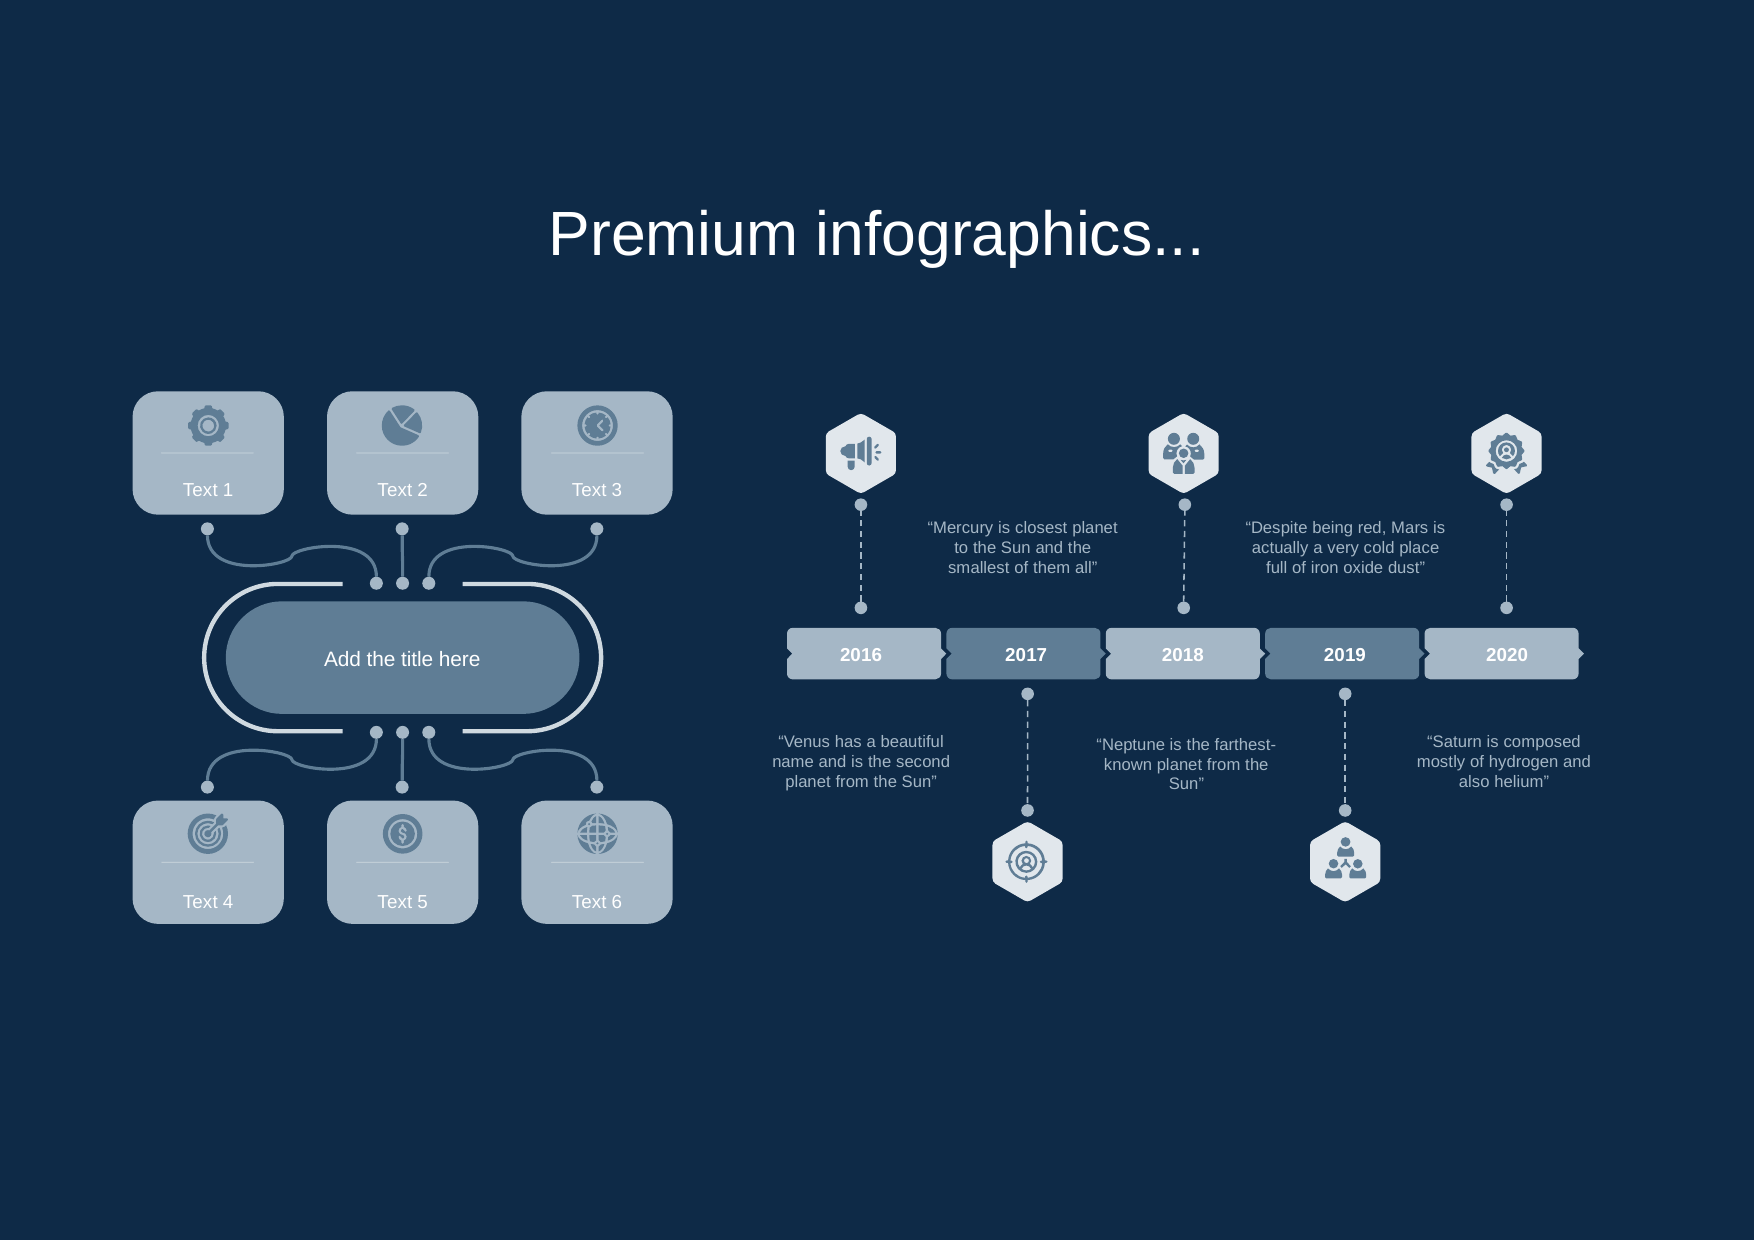

Premium infographics...

Text 2
Text 3
Text 1

“Mercury is closest planet to the Sun and the smallest of them all”
“Despite being red, Mars is actually a very cold place full of iron oxide dust”

Add the title here
2016
2017
2018
2019
2020

“Venus has a beautiful name and is the second planet from the Sun”
“Saturn is composed mostly of hydrogen and also helium”
“Neptune is the farthest-known planet from the Sun”

Text 4
Text 5
Text 6